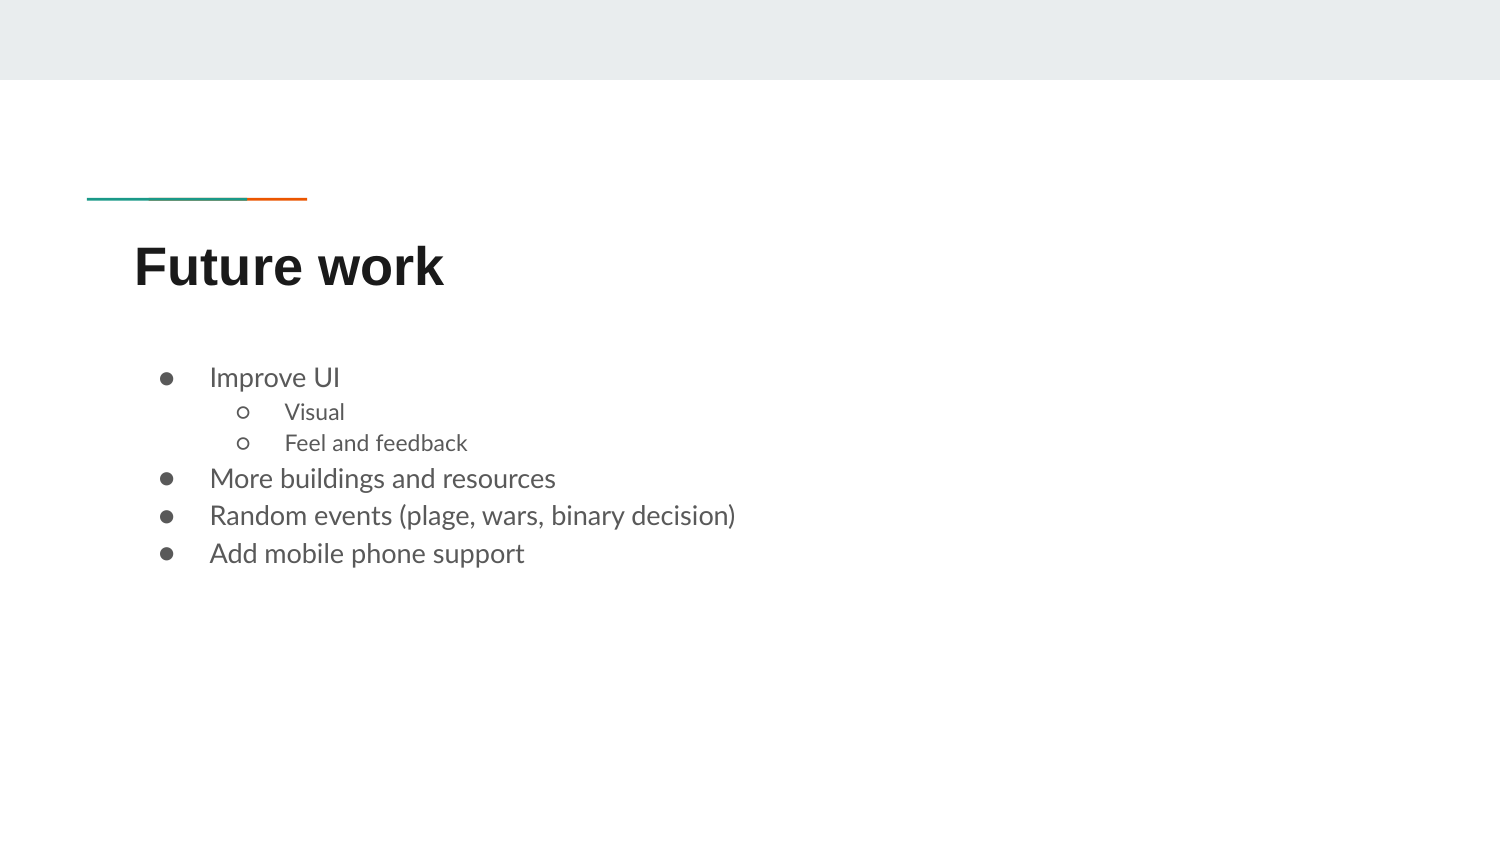

# Future work
Improve UI
Visual
Feel and feedback
More buildings and resources
Random events (plage, wars, binary decision)
Add mobile phone support